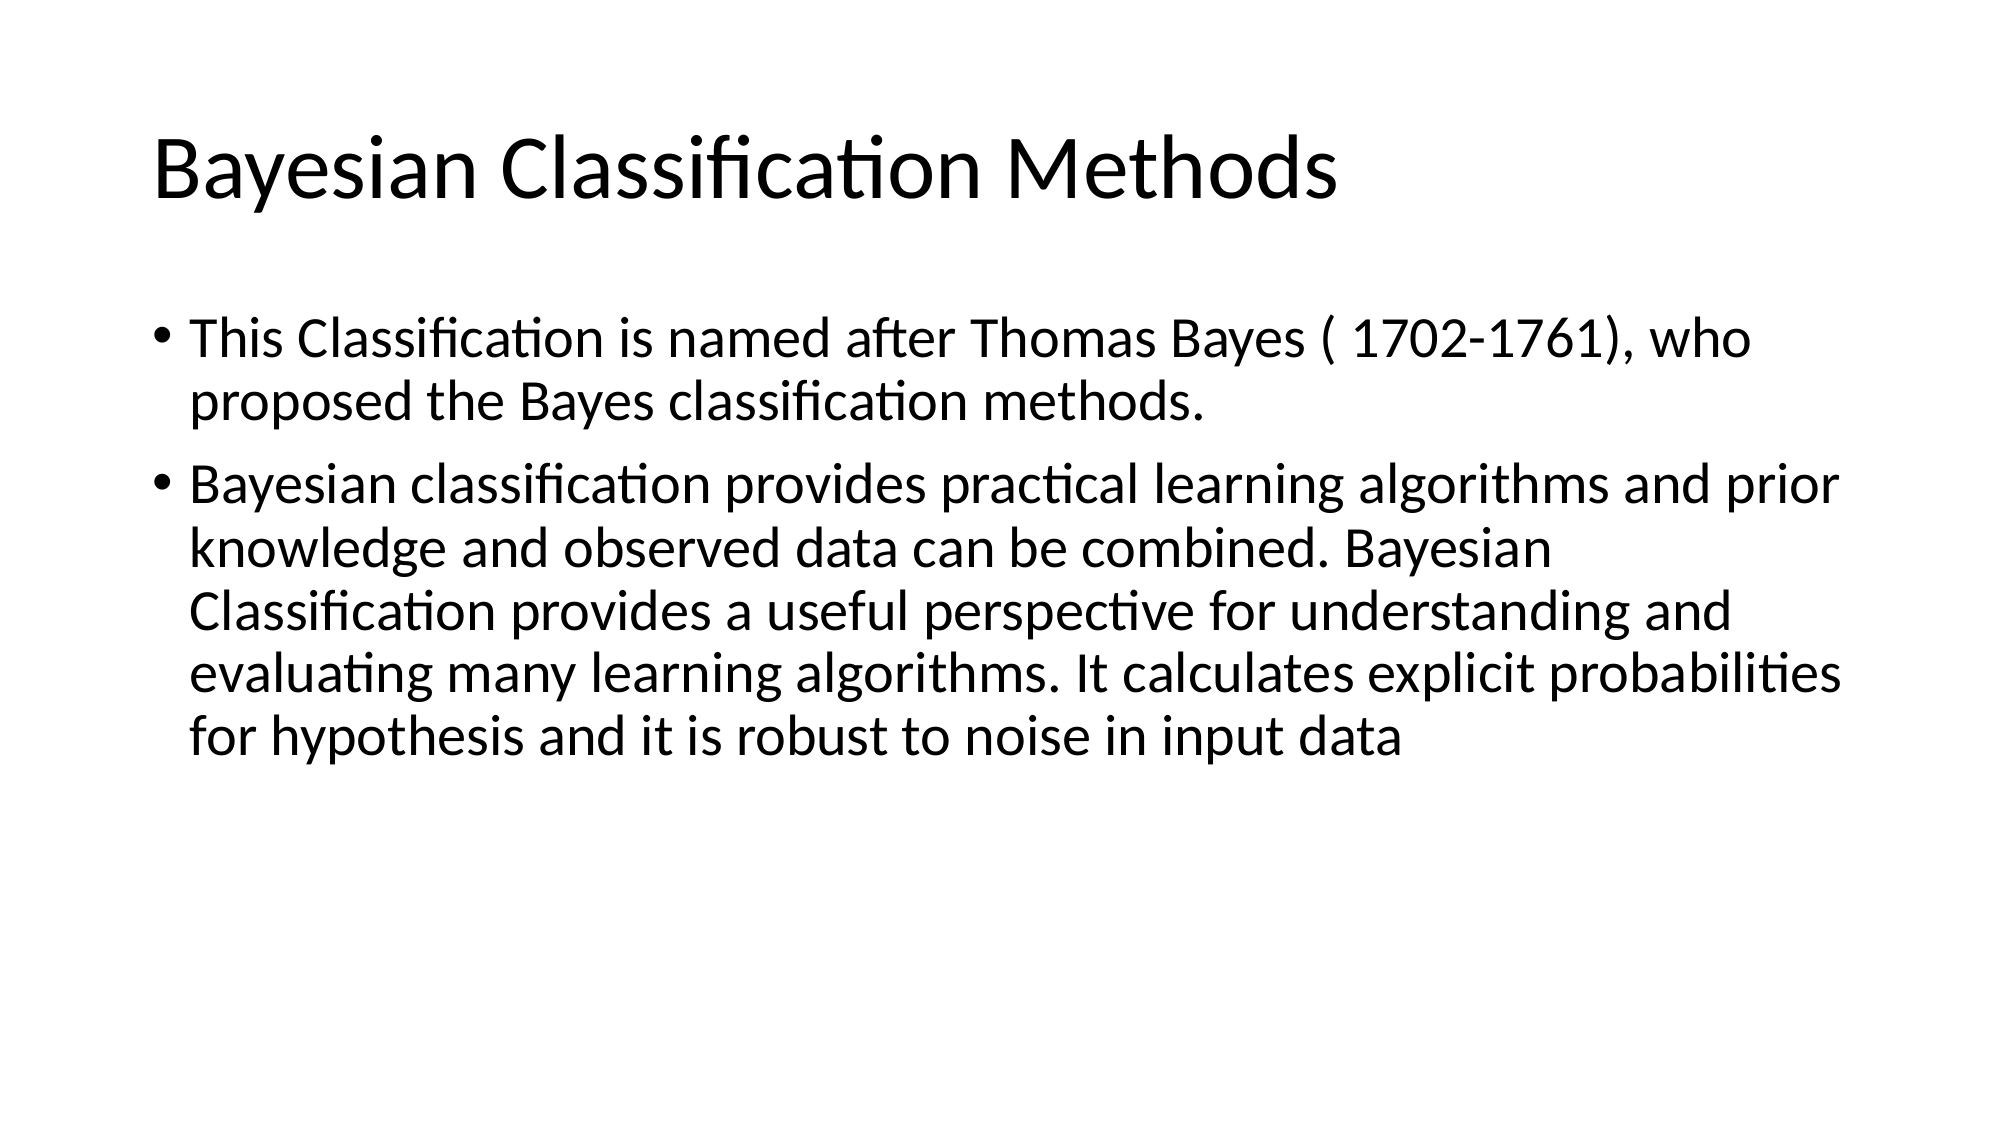

# Bayesian Classification Methods
This Classification is named after Thomas Bayes ( 1702-1761), who proposed the Bayes classification methods.
Bayesian classification provides practical learning algorithms and prior knowledge and observed data can be combined. Bayesian Classification provides a useful perspective for understanding and evaluating many learning algorithms. It calculates explicit probabilities for hypothesis and it is robust to noise in input data